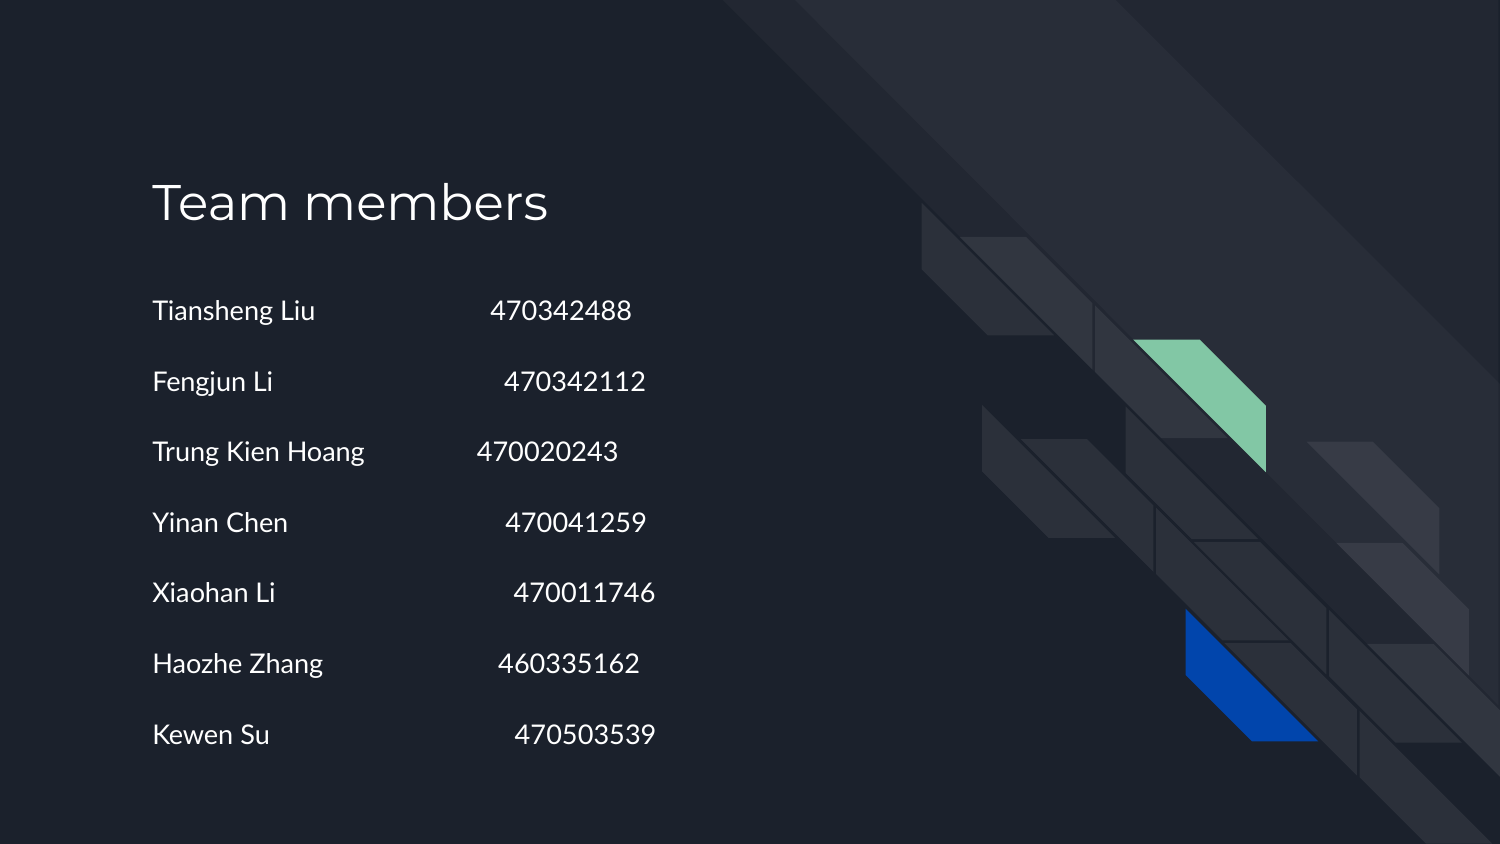

# Team members
Tiansheng Liu                         470342488
Fengjun Li                                 470342112
Trung Kien Hoang                470020243
Yinan Chen                               470041259
Xiaohan Li                                  470011746
Haozhe Zhang                         460335162
Kewen Su                                   470503539